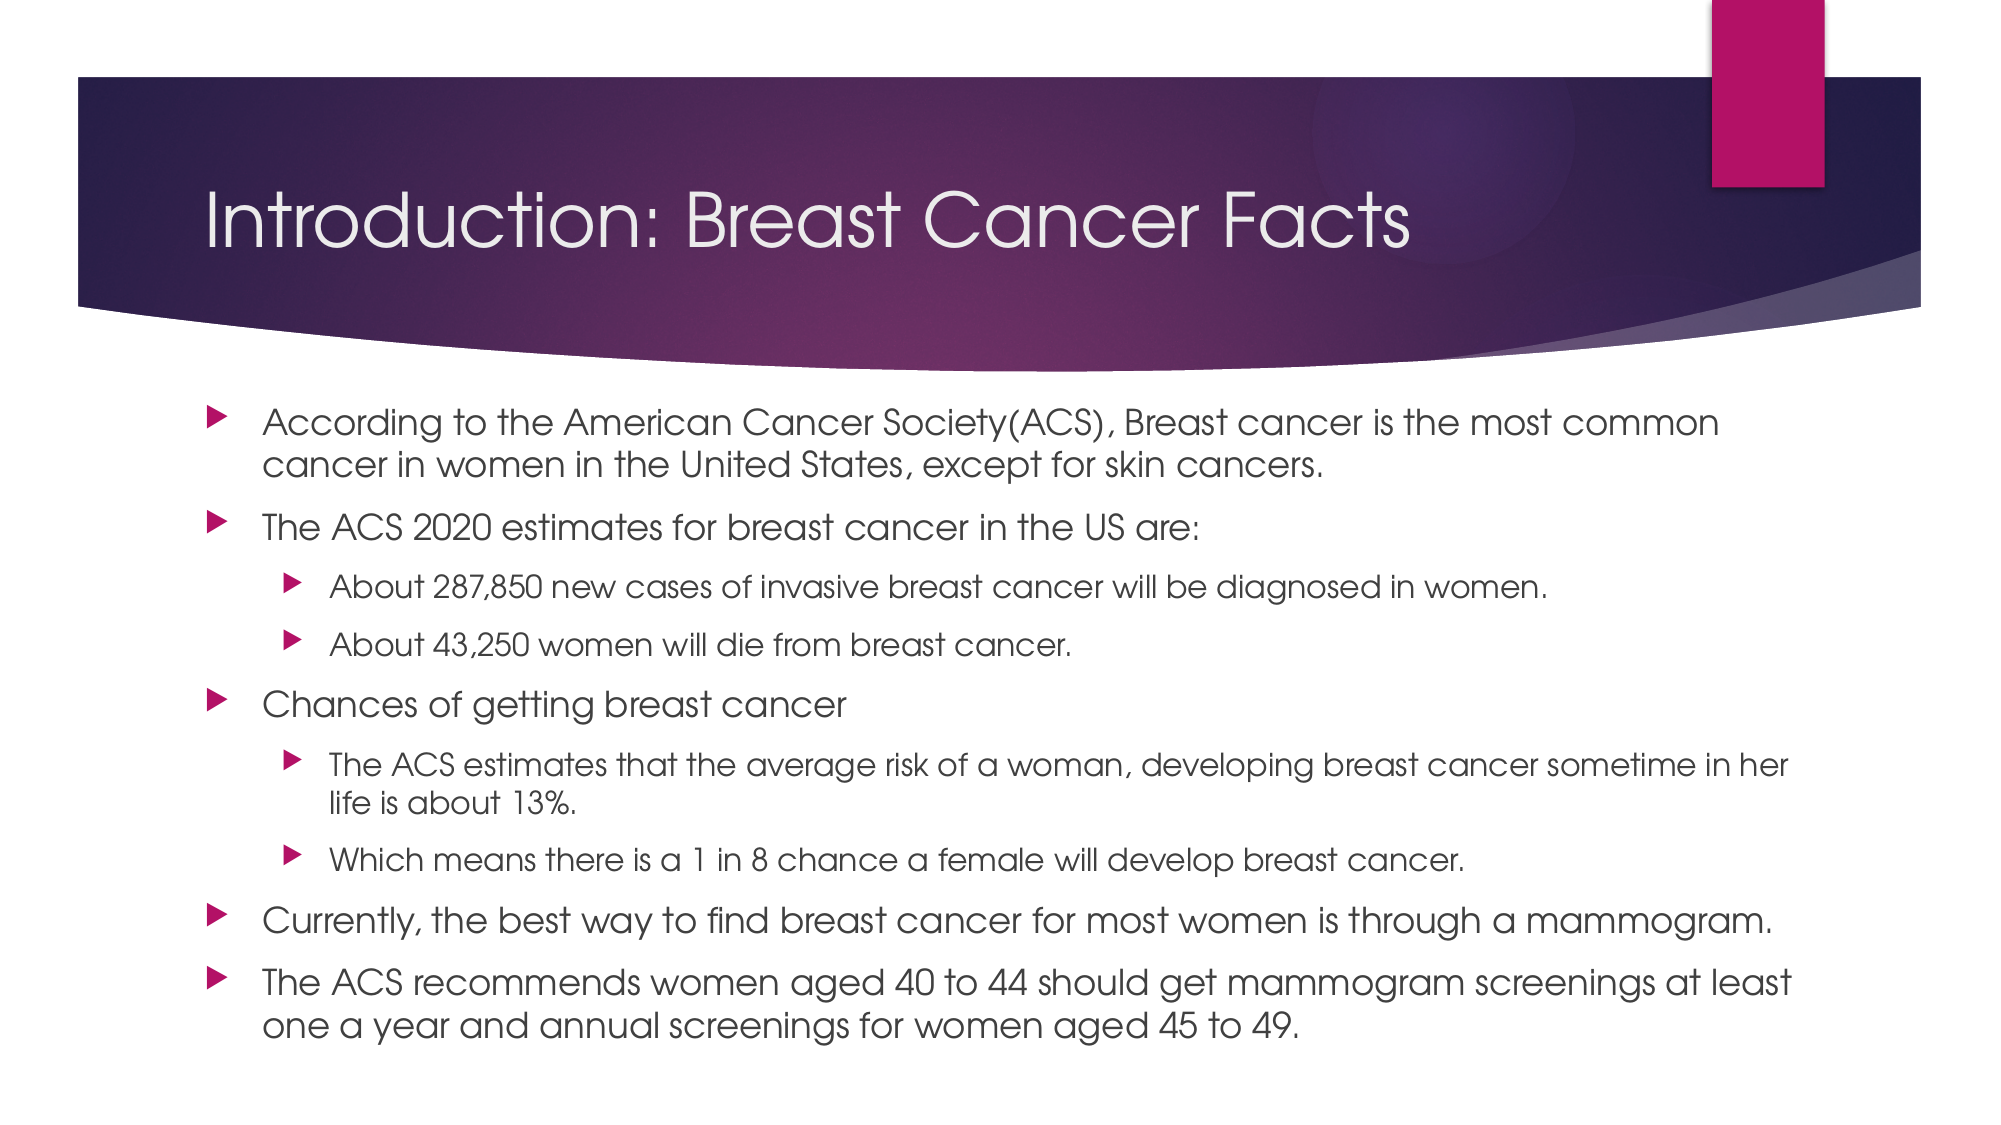

# Introduction: Breast Cancer Facts
According to the American Cancer Society(ACS), Breast cancer is the most common cancer in women in the United States, except for skin cancers.
The ACS 2020 estimates for breast cancer in the US are:
About 287,850 new cases of invasive breast cancer will be diagnosed in women.
About 43,250 women will die from breast cancer.
Chances of getting breast cancer
The ACS estimates that the average risk of a woman, developing breast cancer sometime in her life is about 13%.
Which means there is a 1 in 8 chance a female will develop breast cancer.
Currently, the best way to find breast cancer for most women is through a mammogram.
The ACS recommends women aged 40 to 44 should get mammogram screenings at least one a year and annual screenings for women aged 45 to 49.